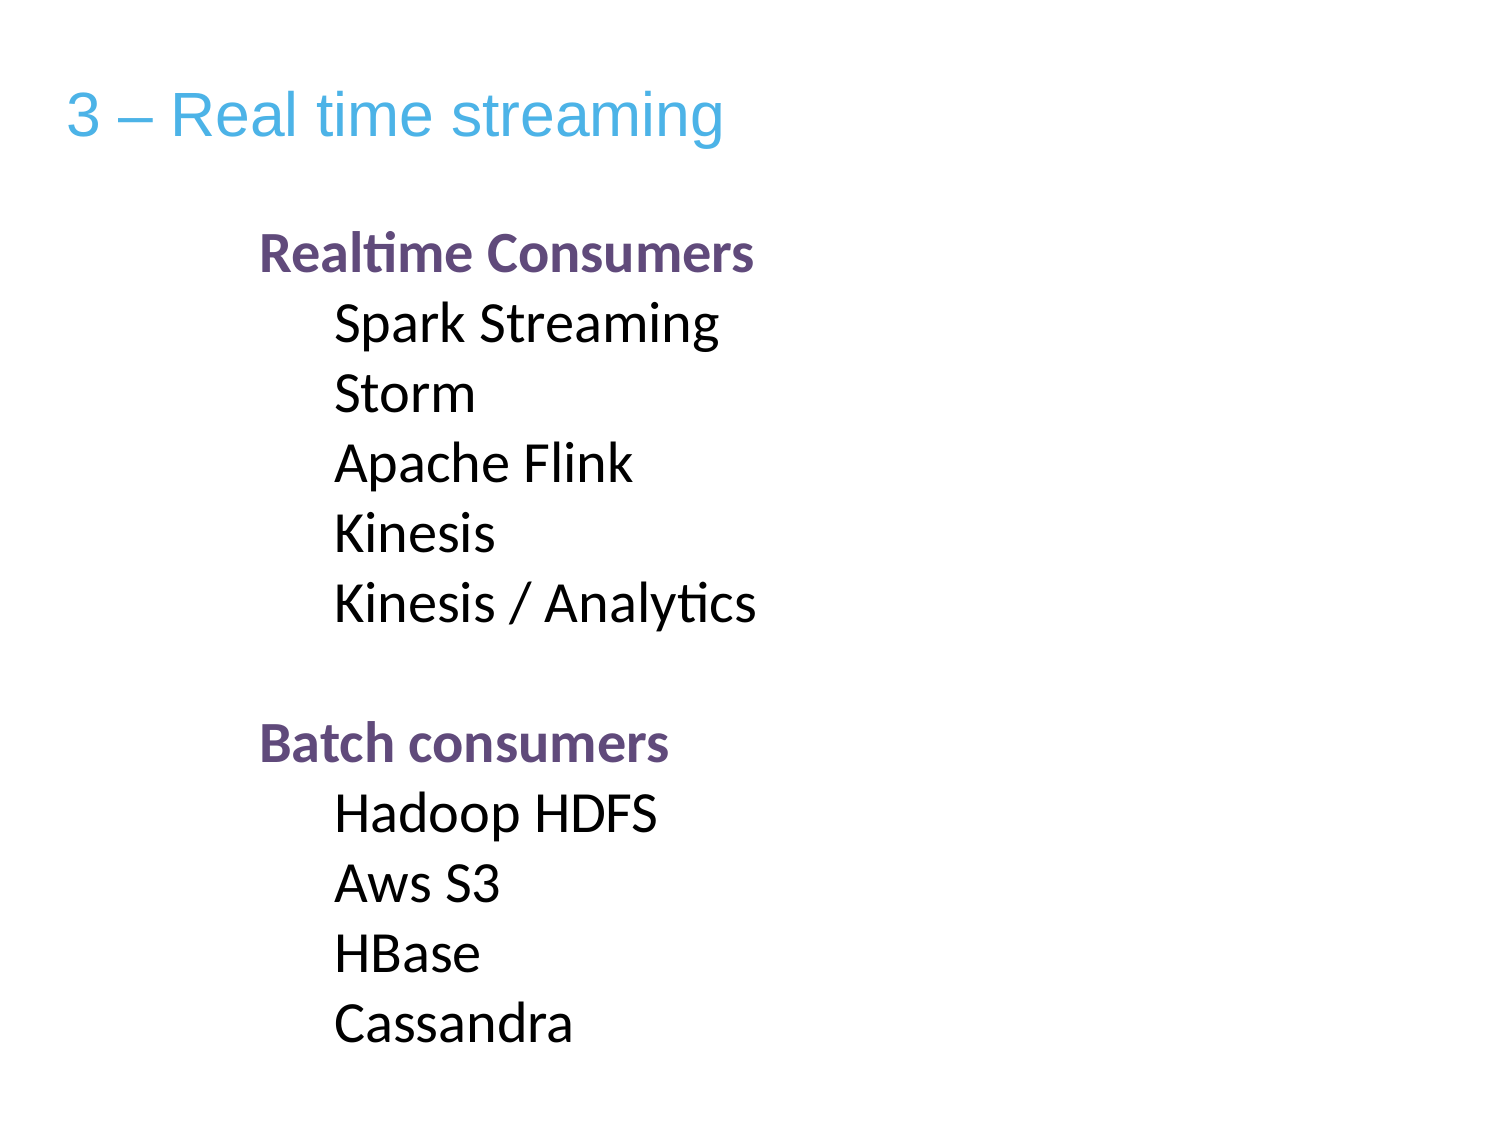

3 – Real time streaming

Realtime Consumers
Spark Streaming
Storm
Apache Flink
Kinesis
Kinesis / Analytics

Batch consumers
Hadoop HDFS
Aws S3
HBase
Cassandra